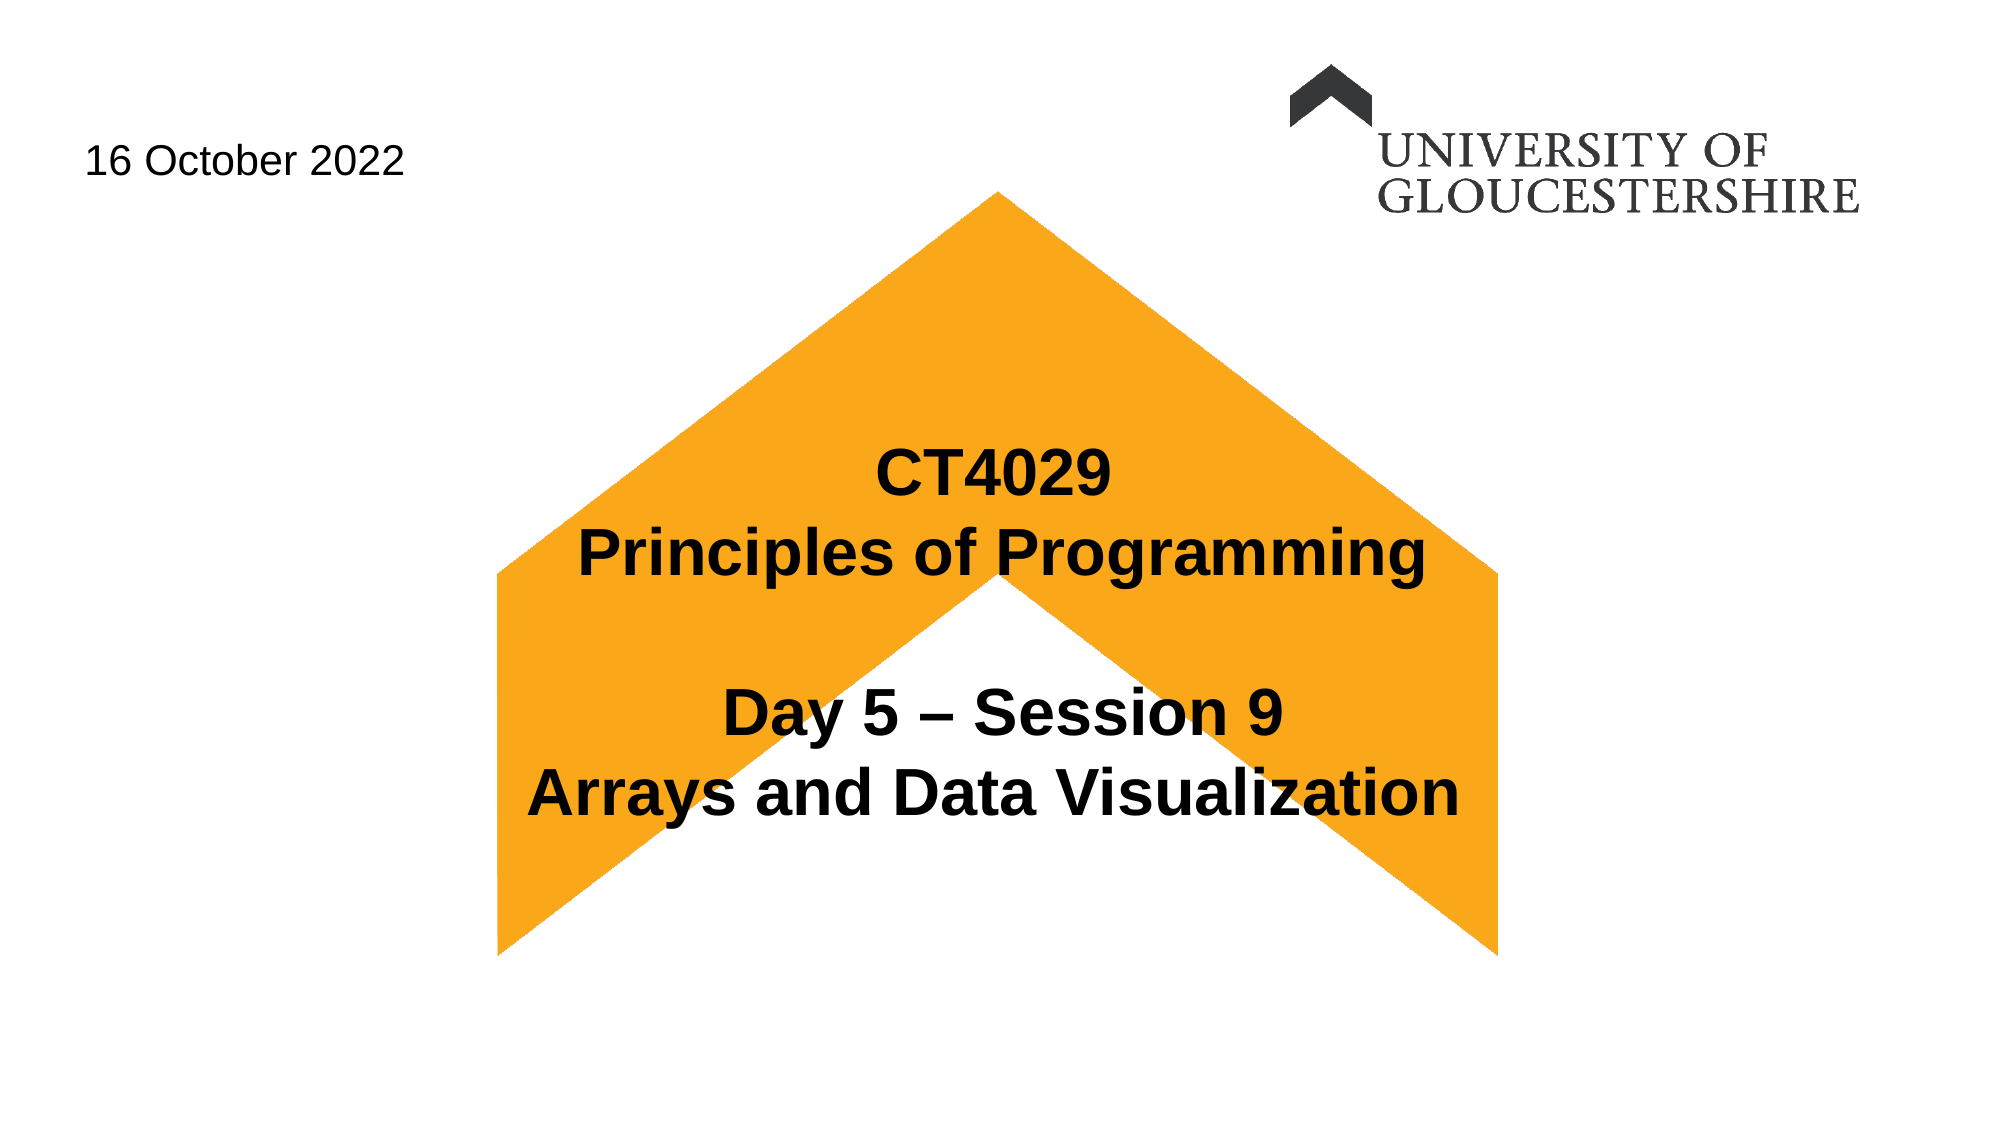

16 October 2022
# CT4029 Principles of Programming Day 5 – Session 9 Arrays and Data Visualization